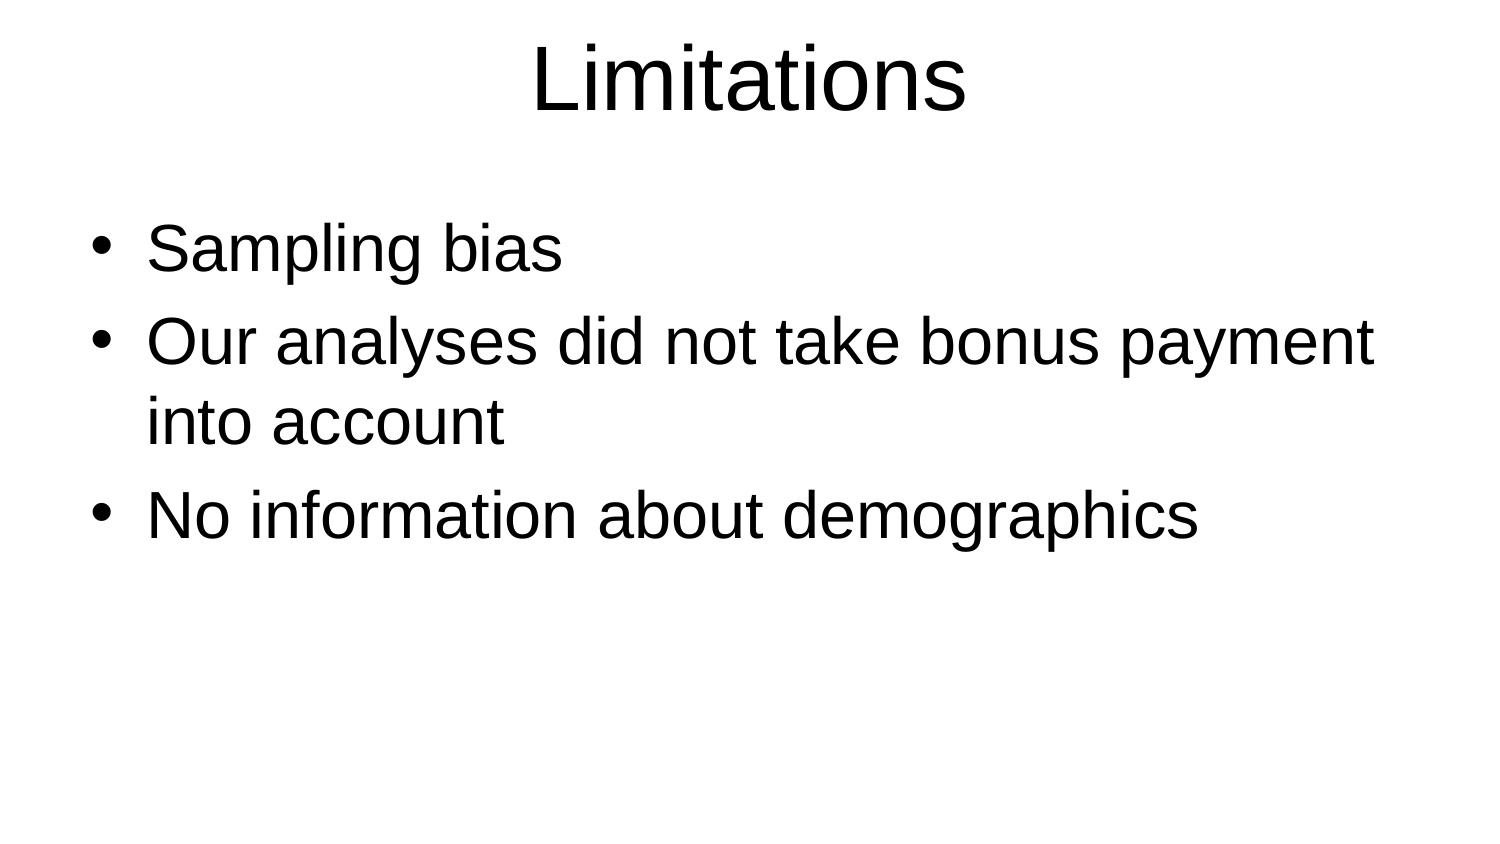

# Limitations
Sampling bias
Our analyses did not take bonus payment into account
No information about demographics